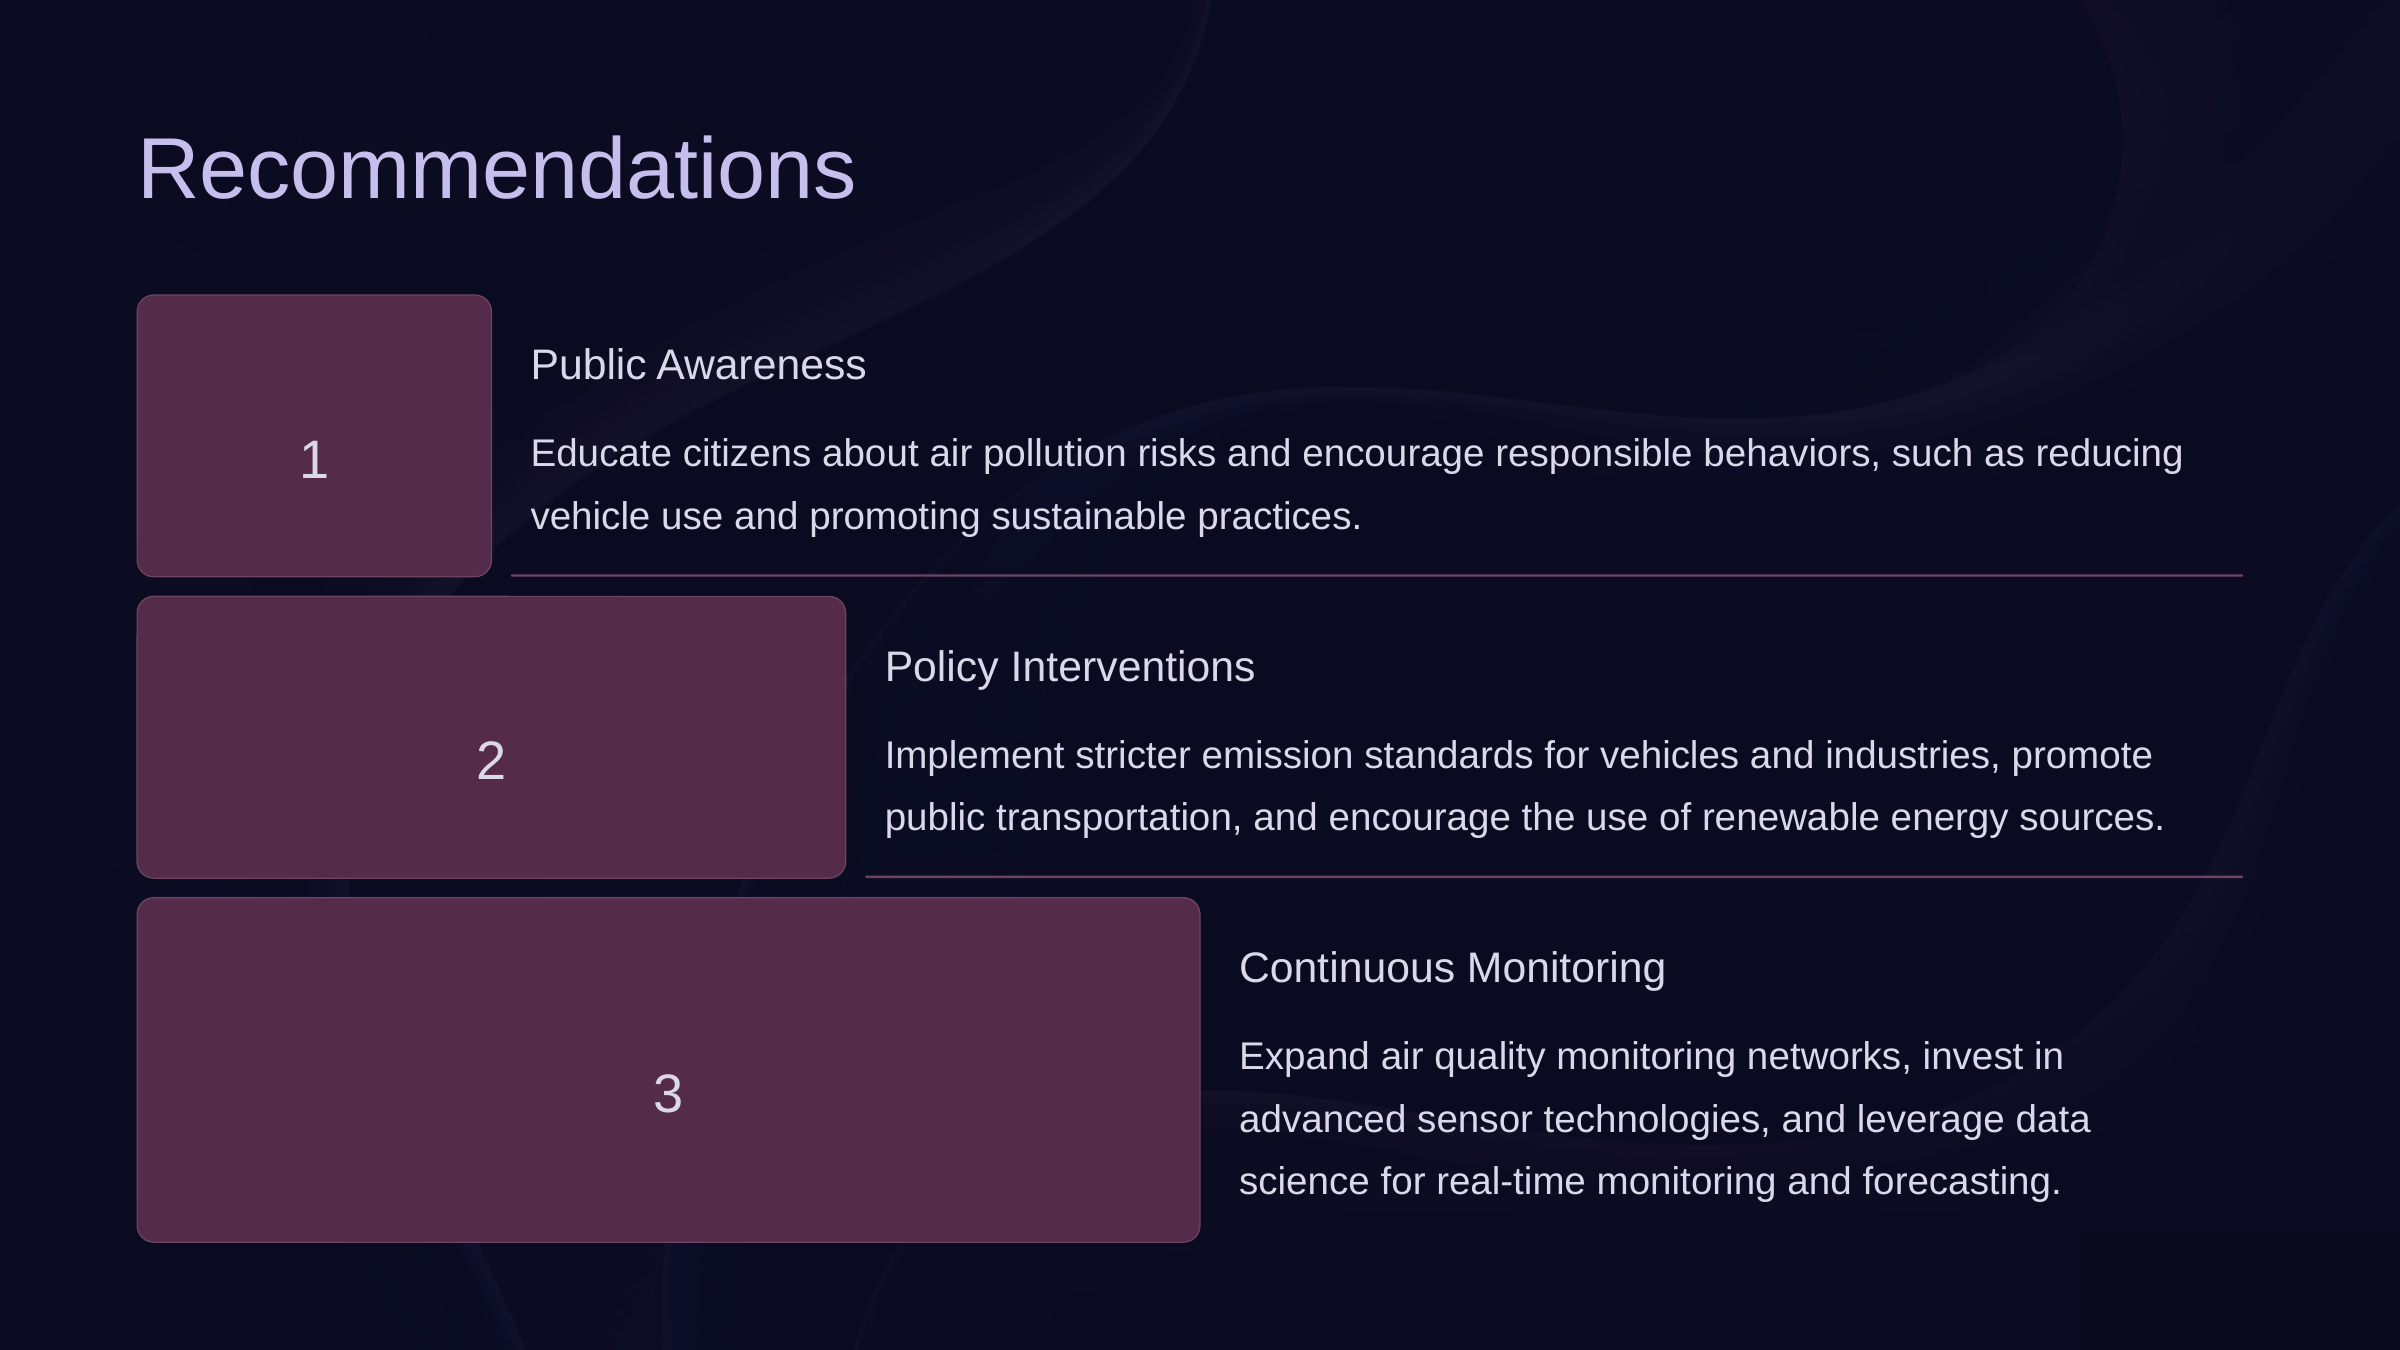

Recommendations

Public Awareness
1
Educate citizens about air pollution risks and encourage responsible behaviors, such as reducing vehicle use and promoting sustainable practices.

Policy Interventions
2
Implement stricter emission standards for vehicles and industries, promote public transportation, and encourage the use of renewable energy sources.

Continuous Monitoring
Expand air quality monitoring networks, invest in advanced sensor technologies, and leverage data science for real-time monitoring and forecasting.
3